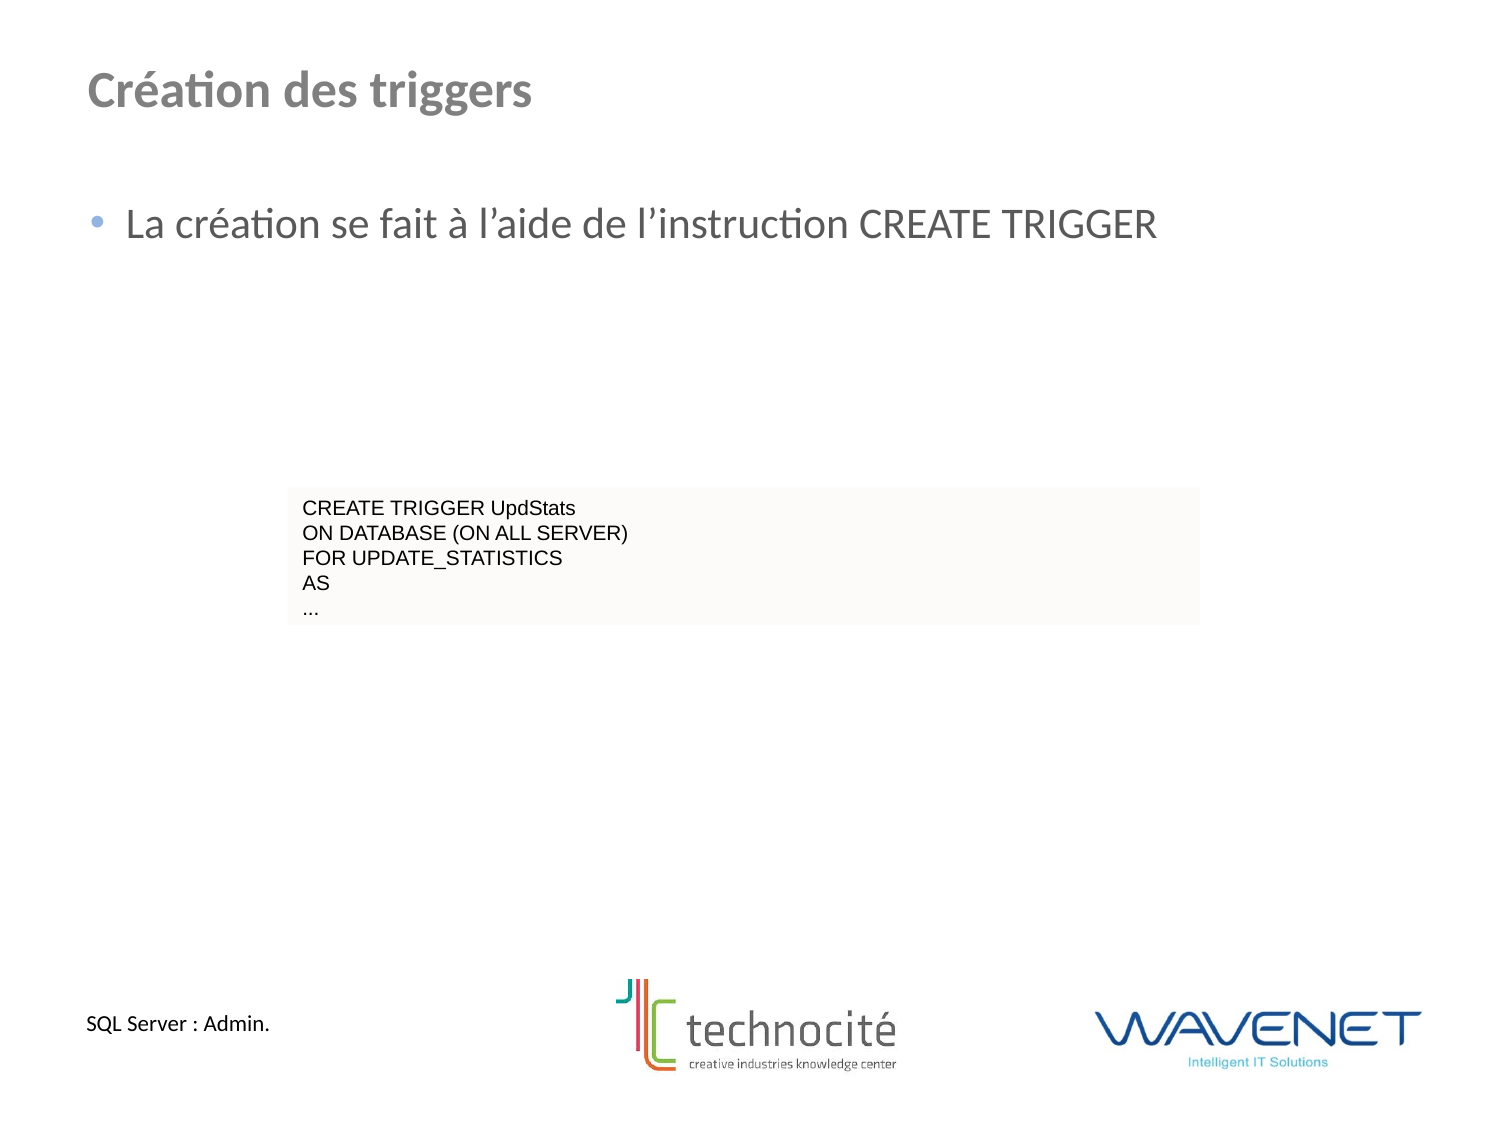

Création des triggers
La création se fait à l’aide de l’instruction CREATE TRIGGER

CREATE TRIGGER UpdStats
ON DATABASE (ON ALL SERVER)
FOR UPDATE_STATISTICS
AS
...
SQL Server : Admin.